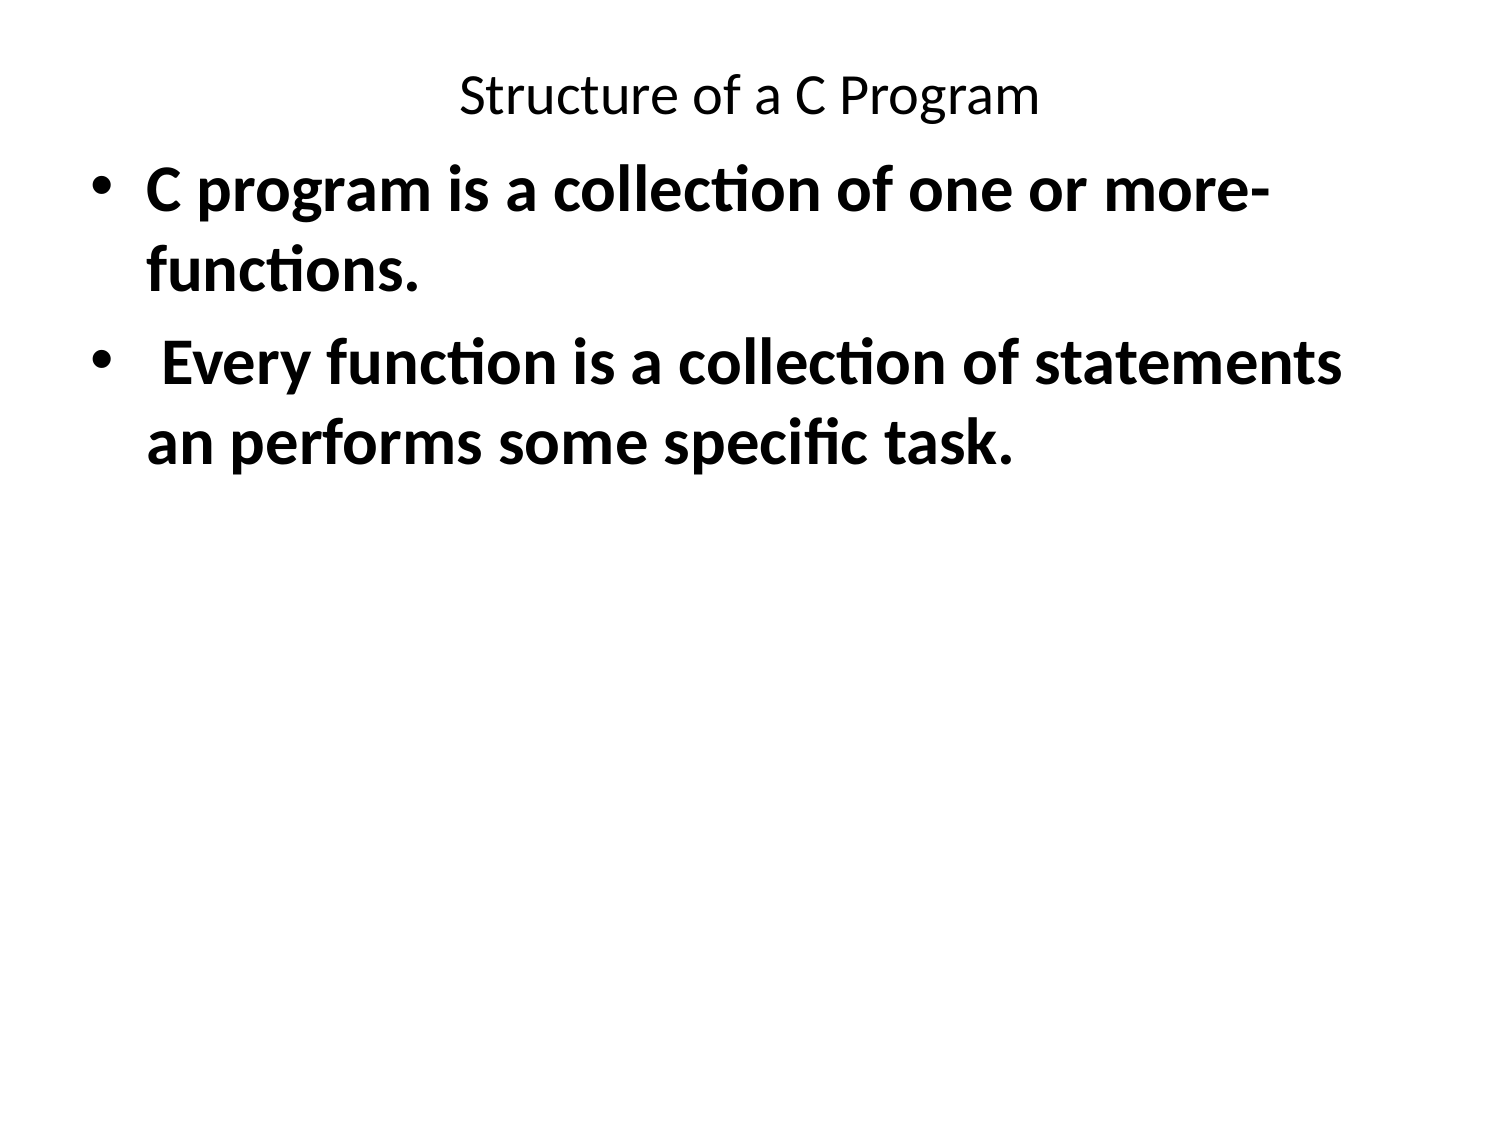

# Structure of a C Program
C program is a collection of one or more- functions.
 Every function is a collection of statements an performs some specific task.